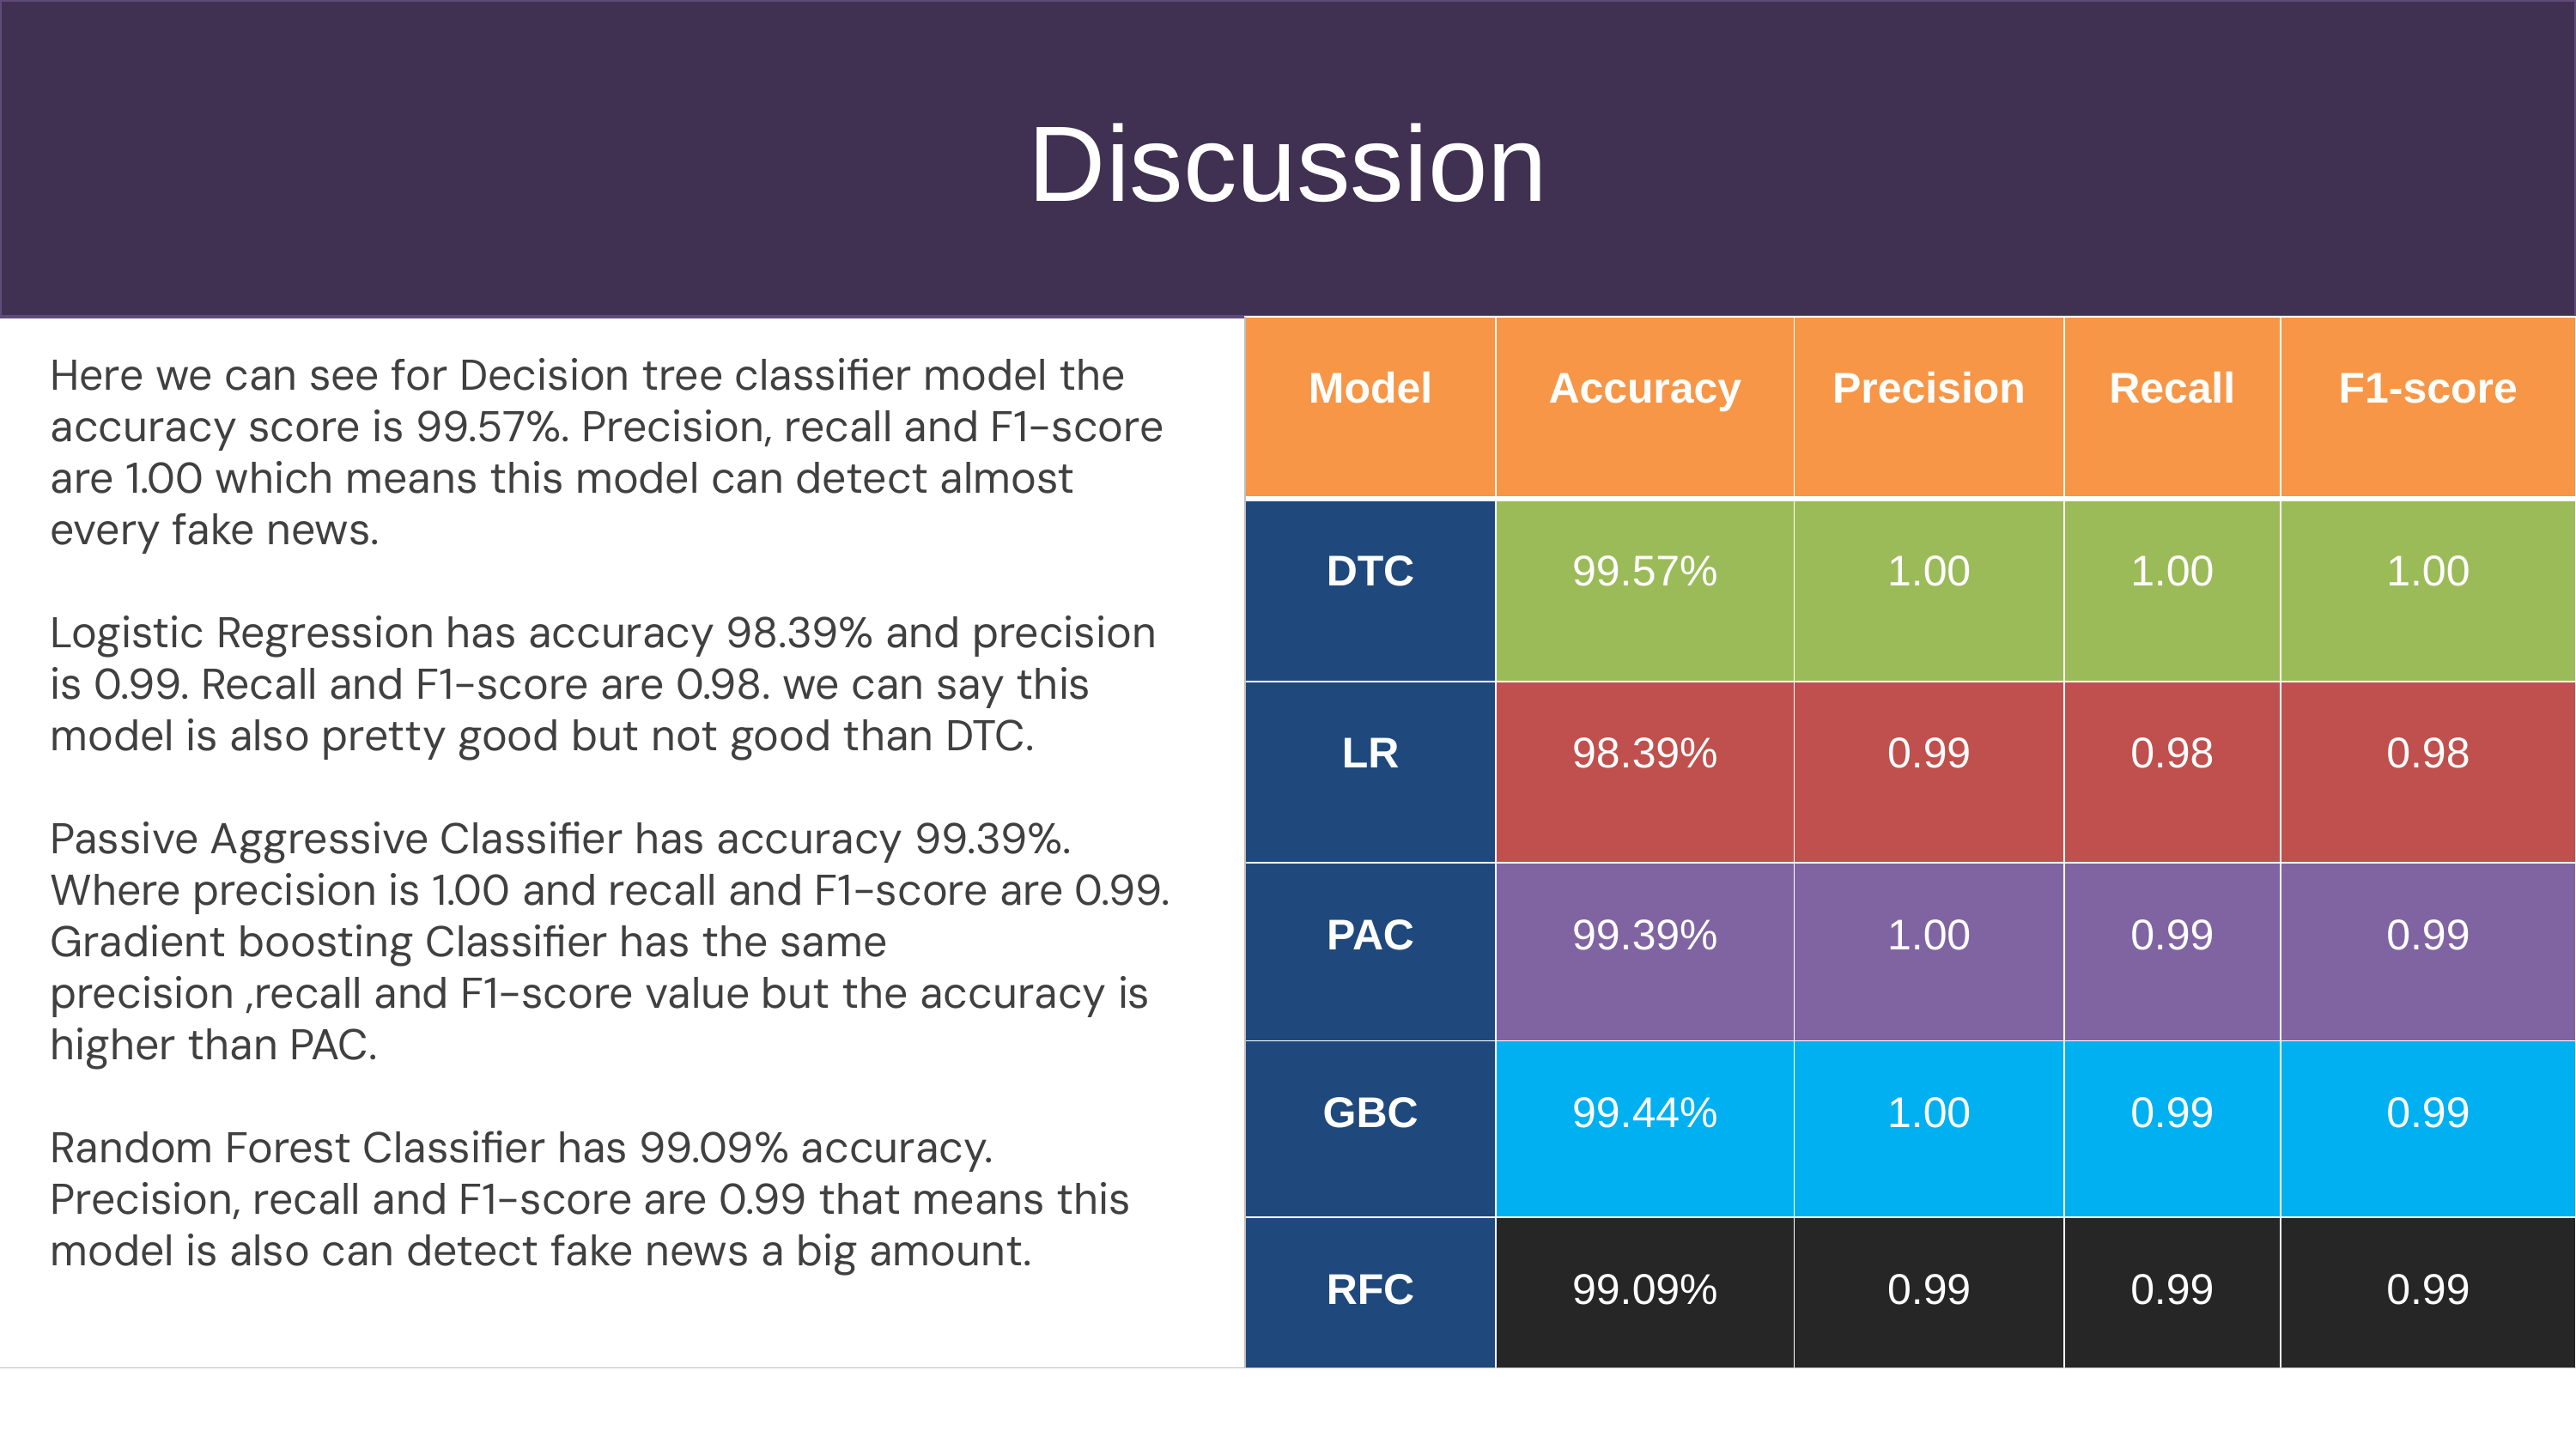

Discussion
| Model | Accuracy | Precision | Recall | F1-score |
| --- | --- | --- | --- | --- |
| DTC | 99.57% | 1.00 | 1.00 | 1.00 |
| LR | 98.39% | 0.99 | 0.98 | 0.98 |
| PAC | 99.39% | 1.00 | 0.99 | 0.99 |
| GBC | 99.44% | 1.00 | 0.99 | 0.99 |
| RFC | 99.09% | 0.99 | 0.99 | 0.99 |
Here we can see for Decision tree classifier model the accuracy score is 99.57%. Precision, recall and F1-score are 1.00 which means this model can detect almost every fake news.

Logistic Regression has accuracy 98.39% and precision is 0.99. Recall and F1-score are 0.98. we can say this model is also pretty good but not good than DTC.

Passive Aggressive Classifier has accuracy 99.39%. Where precision is 1.00 and recall and F1-score are 0.99. Gradient boosting Classifier has the same precision ,recall and F1-score value but the accuracy is higher than PAC.

Random Forest Classifier has 99.09% accuracy. Precision, recall and F1-score are 0.99 that means this model is also can detect fake news a big amount.